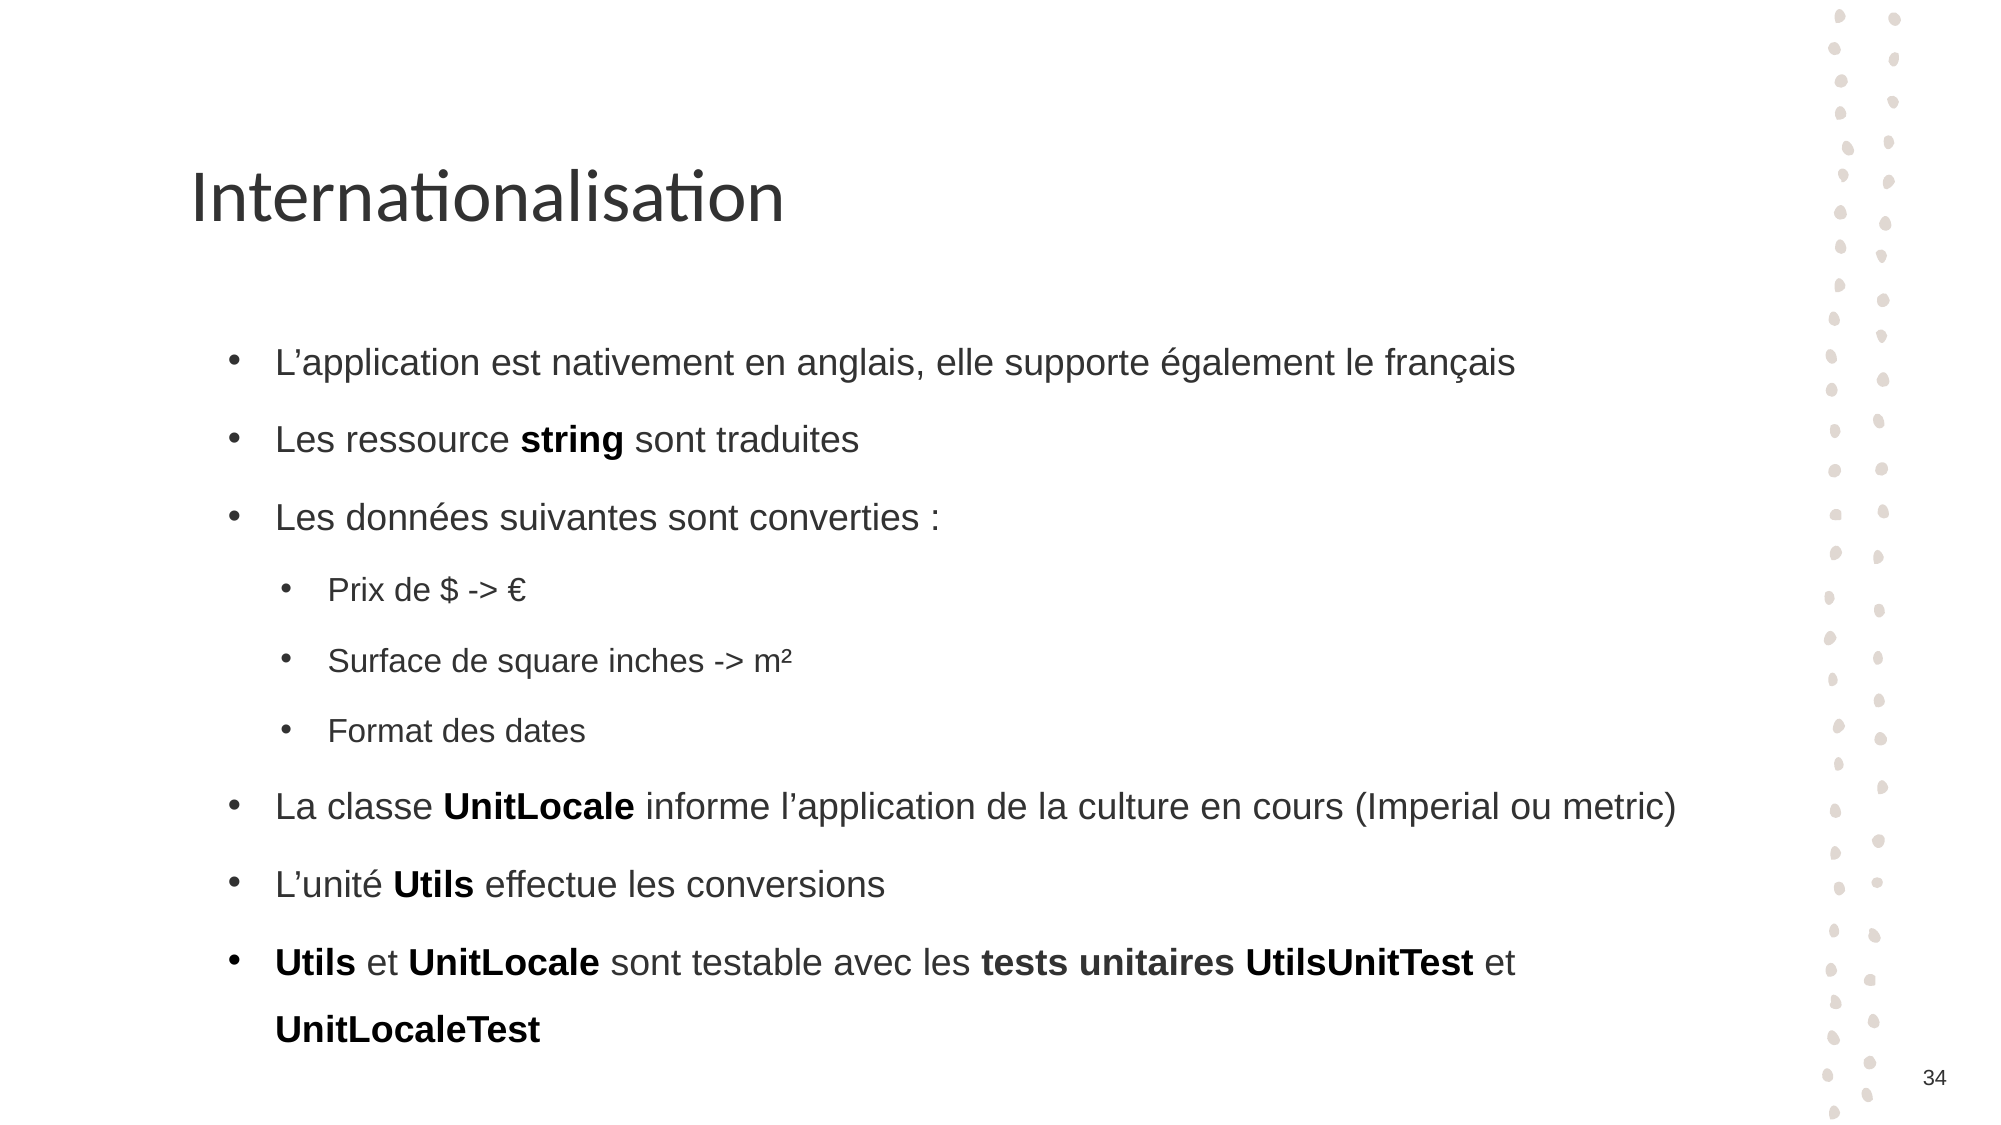

# Internationalisation
L’application est nativement en anglais, elle supporte également le français
Les ressource string sont traduites
Les données suivantes sont converties :
Prix de $ -> €
Surface de square inches -> m²
Format des dates
La classe UnitLocale informe l’application de la culture en cours (Imperial ou metric)
L’unité Utils effectue les conversions
Utils et UnitLocale sont testable avec les tests unitaires UtilsUnitTest et UnitLocaleTest
34